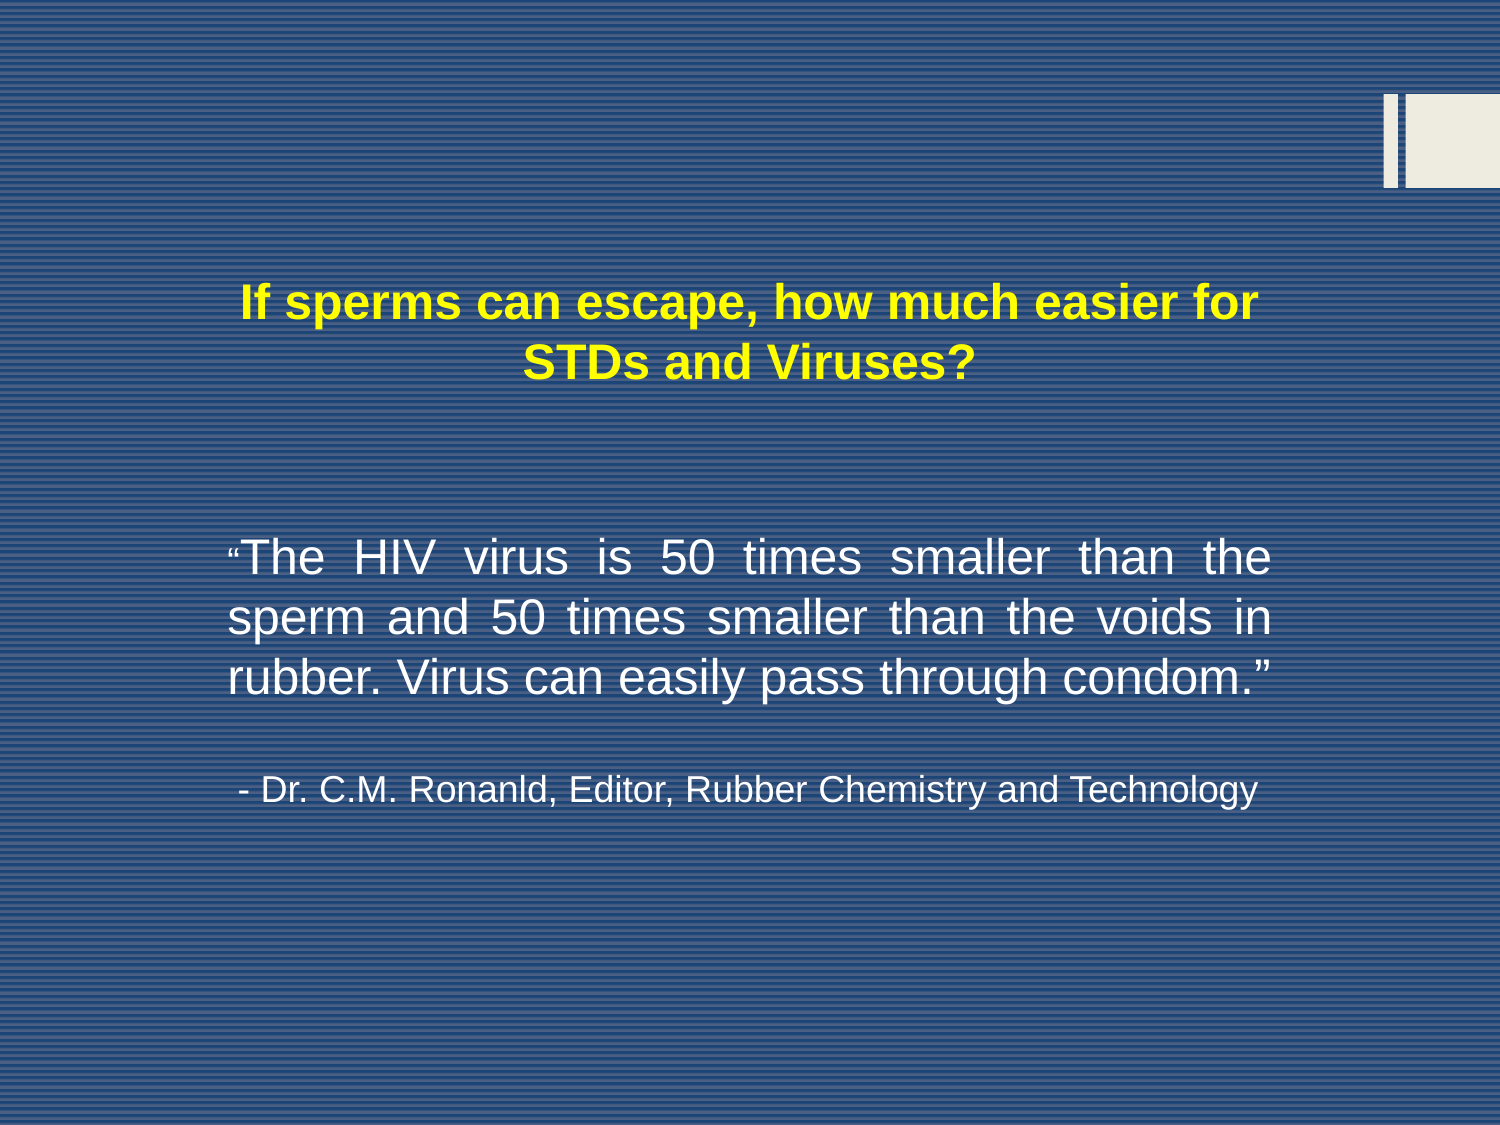

If sperms can escape, how much easier for STDs and Viruses?

“The HIV virus is 50 times smaller than the sperm and 50 times smaller than the voids in rubber. Virus can easily pass through condom.”

 - Dr. C.M. Ronanld, Editor, Rubber Chemistry and Technology